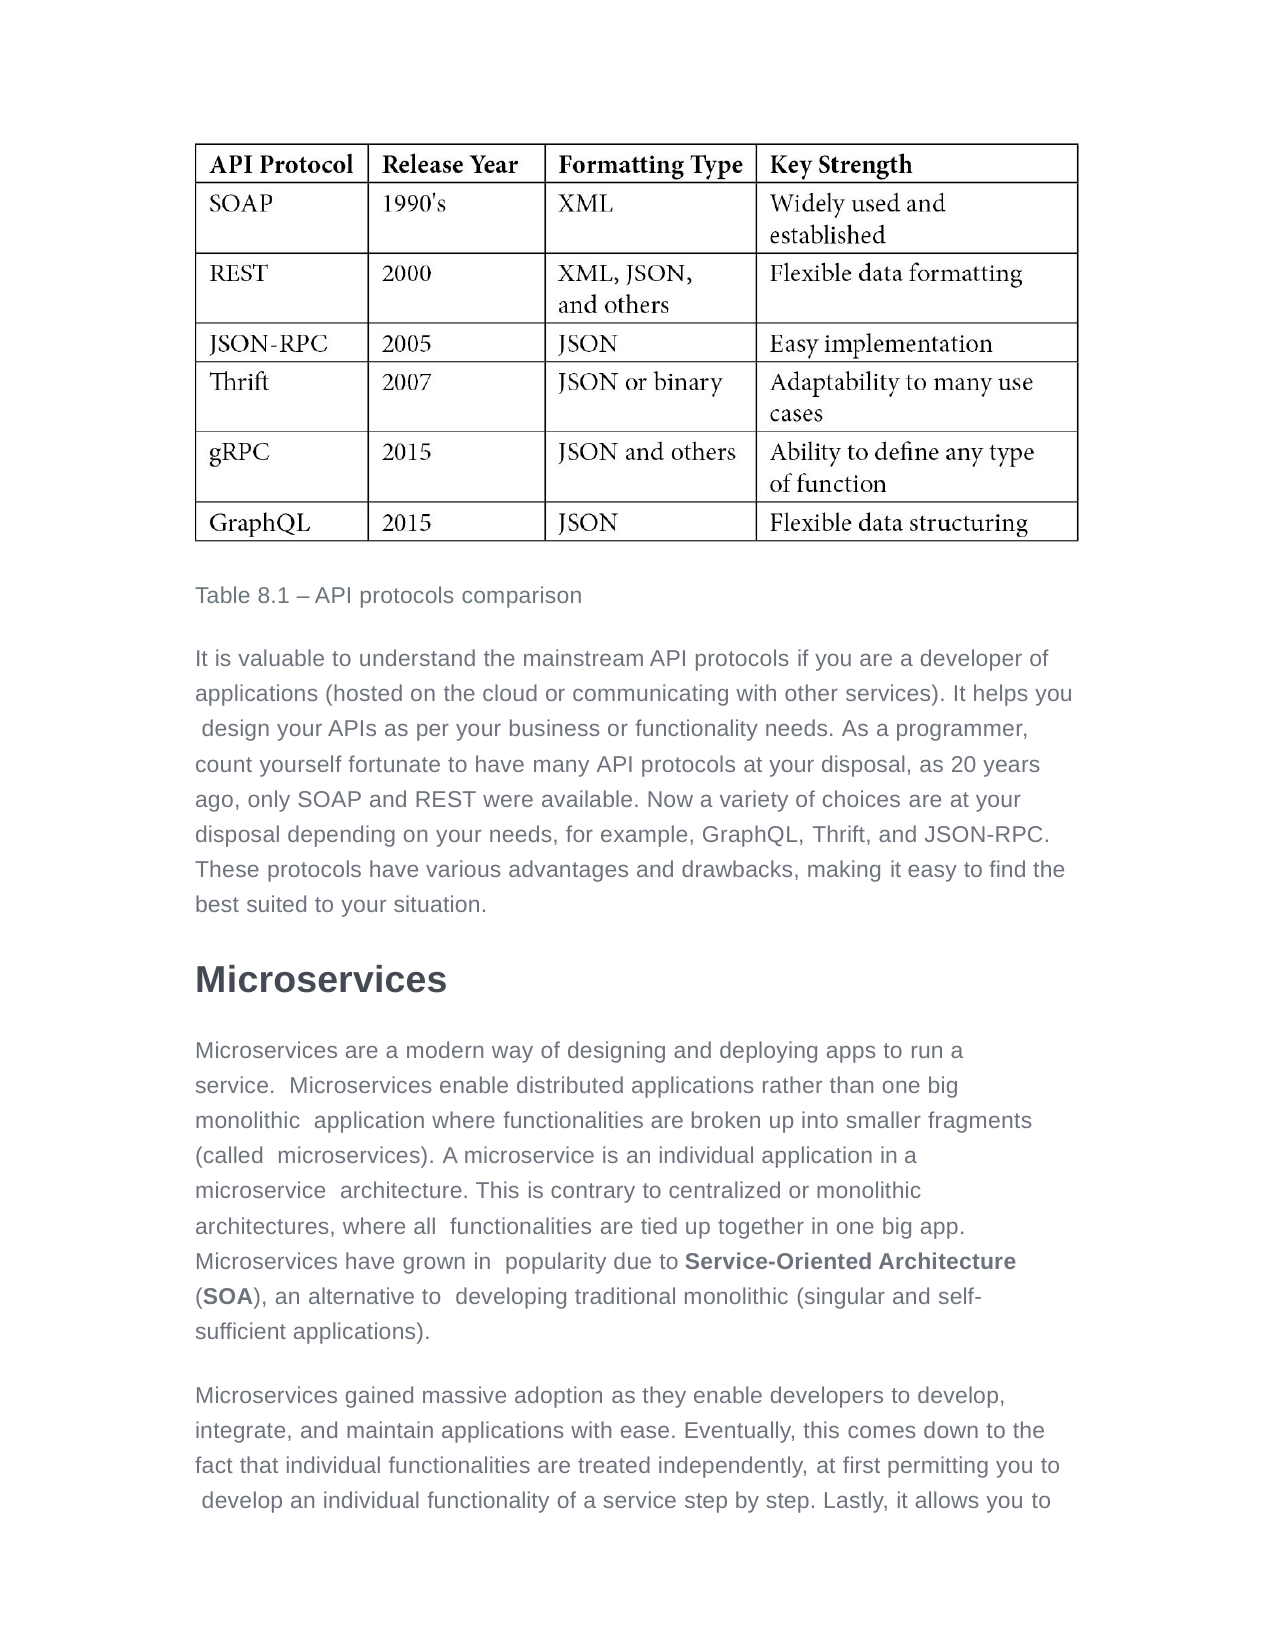

Table 8.1 – API protocols comparison

It is valuable to understand the mainstream API protocols if you are a developer of  applications (hosted on the cloud or communicating with other services). It helps you  design your APIs as per your business or functionality needs. As a programmer,  count yourself fortunate to have many API protocols at your disposal, as 20 years  ago, only SOAP and REST were available. Now a variety of choices are at your  disposal depending on your needs, for example, GraphQL, Thrift, and JSON-RPC.  These protocols have various advantages and drawbacks, making it easy to find the  best suited to your situation.
Microservices
Microservices are a modern way of designing and deploying apps to run a service.  Microservices enable distributed applications rather than one big monolithic  application where functionalities are broken up into smaller fragments (called  microservices). A microservice is an individual application in a microservice  architecture. This is contrary to centralized or monolithic architectures, where all  functionalities are tied up together in one big app. Microservices have grown in  popularity due to Service-Oriented Architecture (SOA), an alternative to  developing traditional monolithic (singular and self-sufficient applications).

Microservices gained massive adoption as they enable developers to develop,  integrate, and maintain applications with ease. Eventually, this comes down to the  fact that individual functionalities are treated independently, at first permitting you to  develop an individual functionality of a service step by step. Lastly, it allows you to